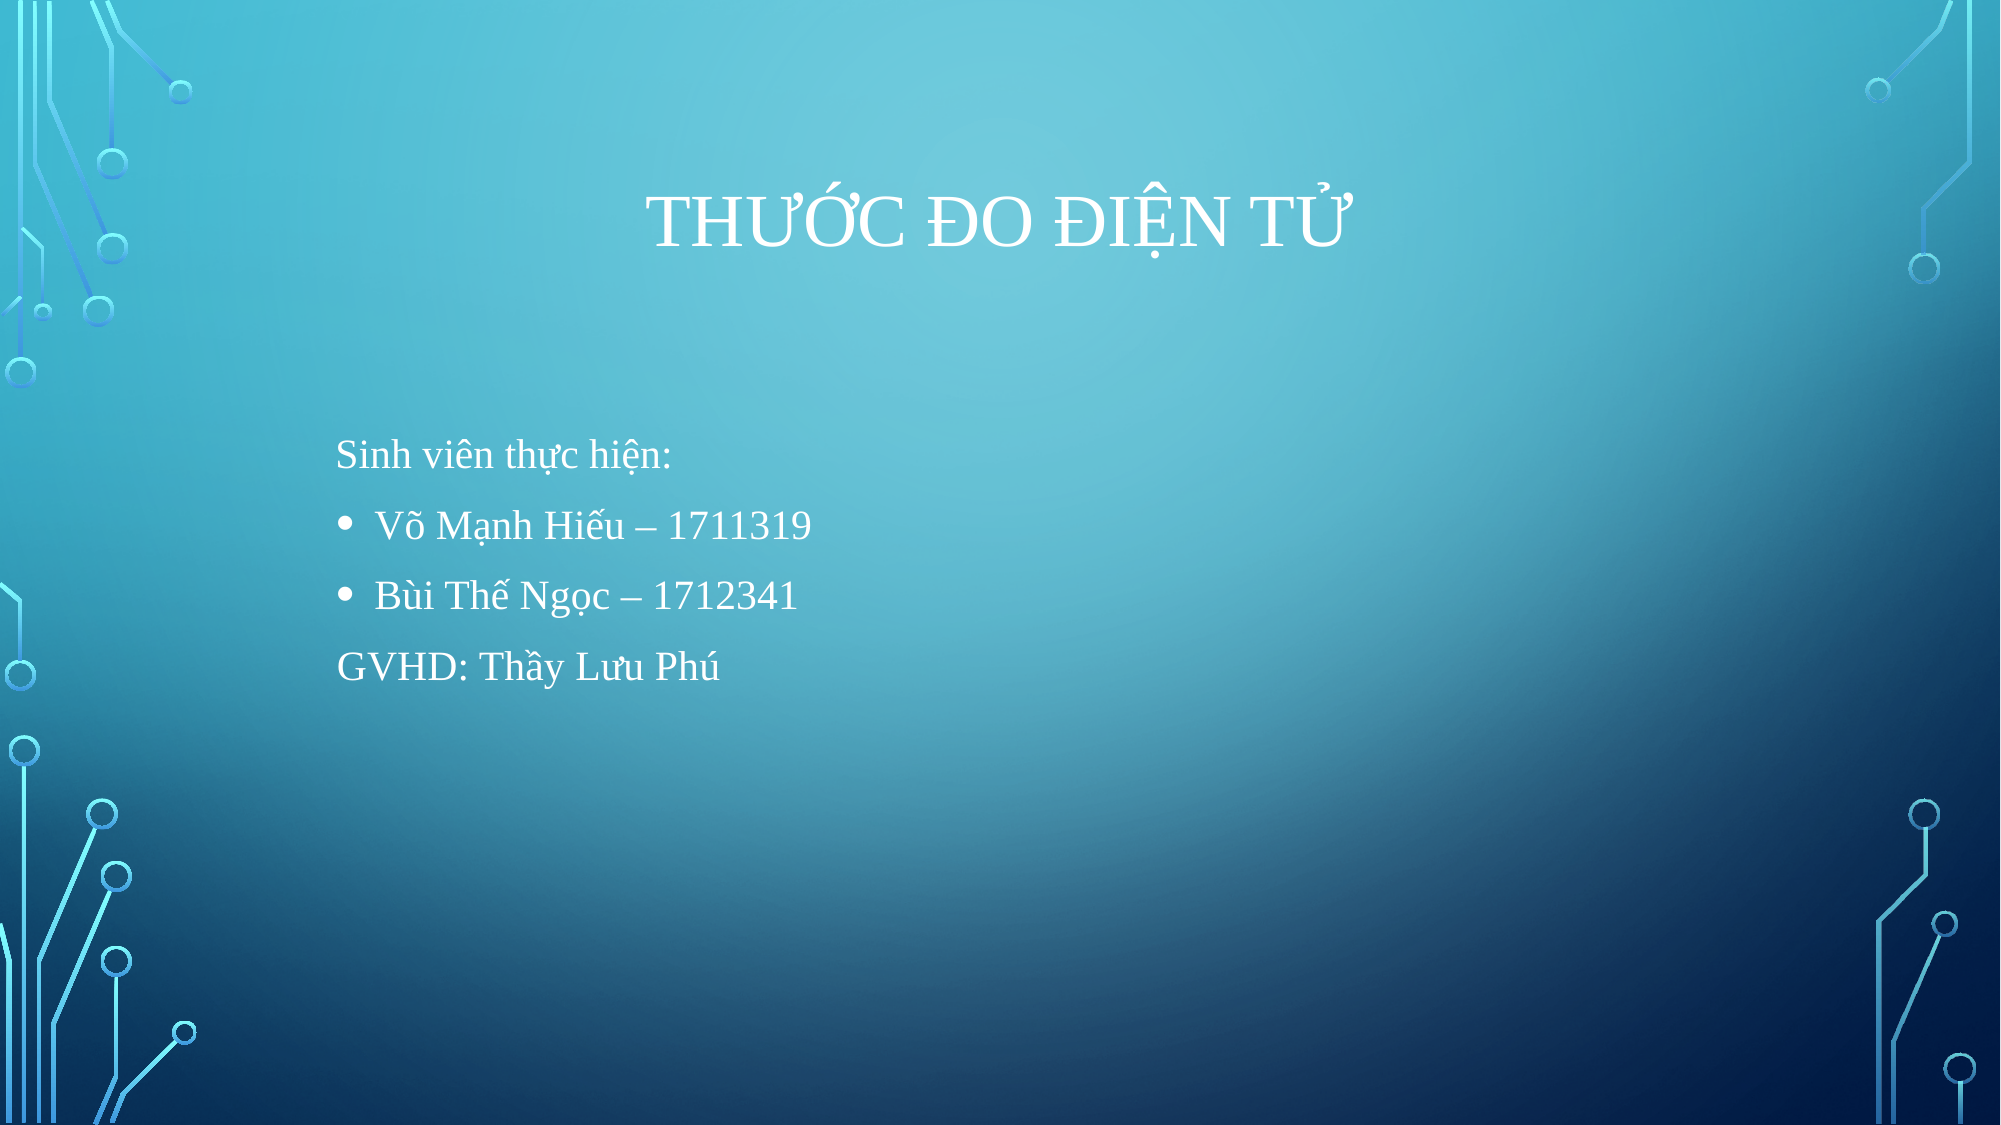

# Thước Đo Điện Tử
       Sinh viên thực hiện:
Võ Mạnh Hiếu – 1711319
Bùi Thế Ngọc – 1712341
GVHD: Thầy Lưu Phú